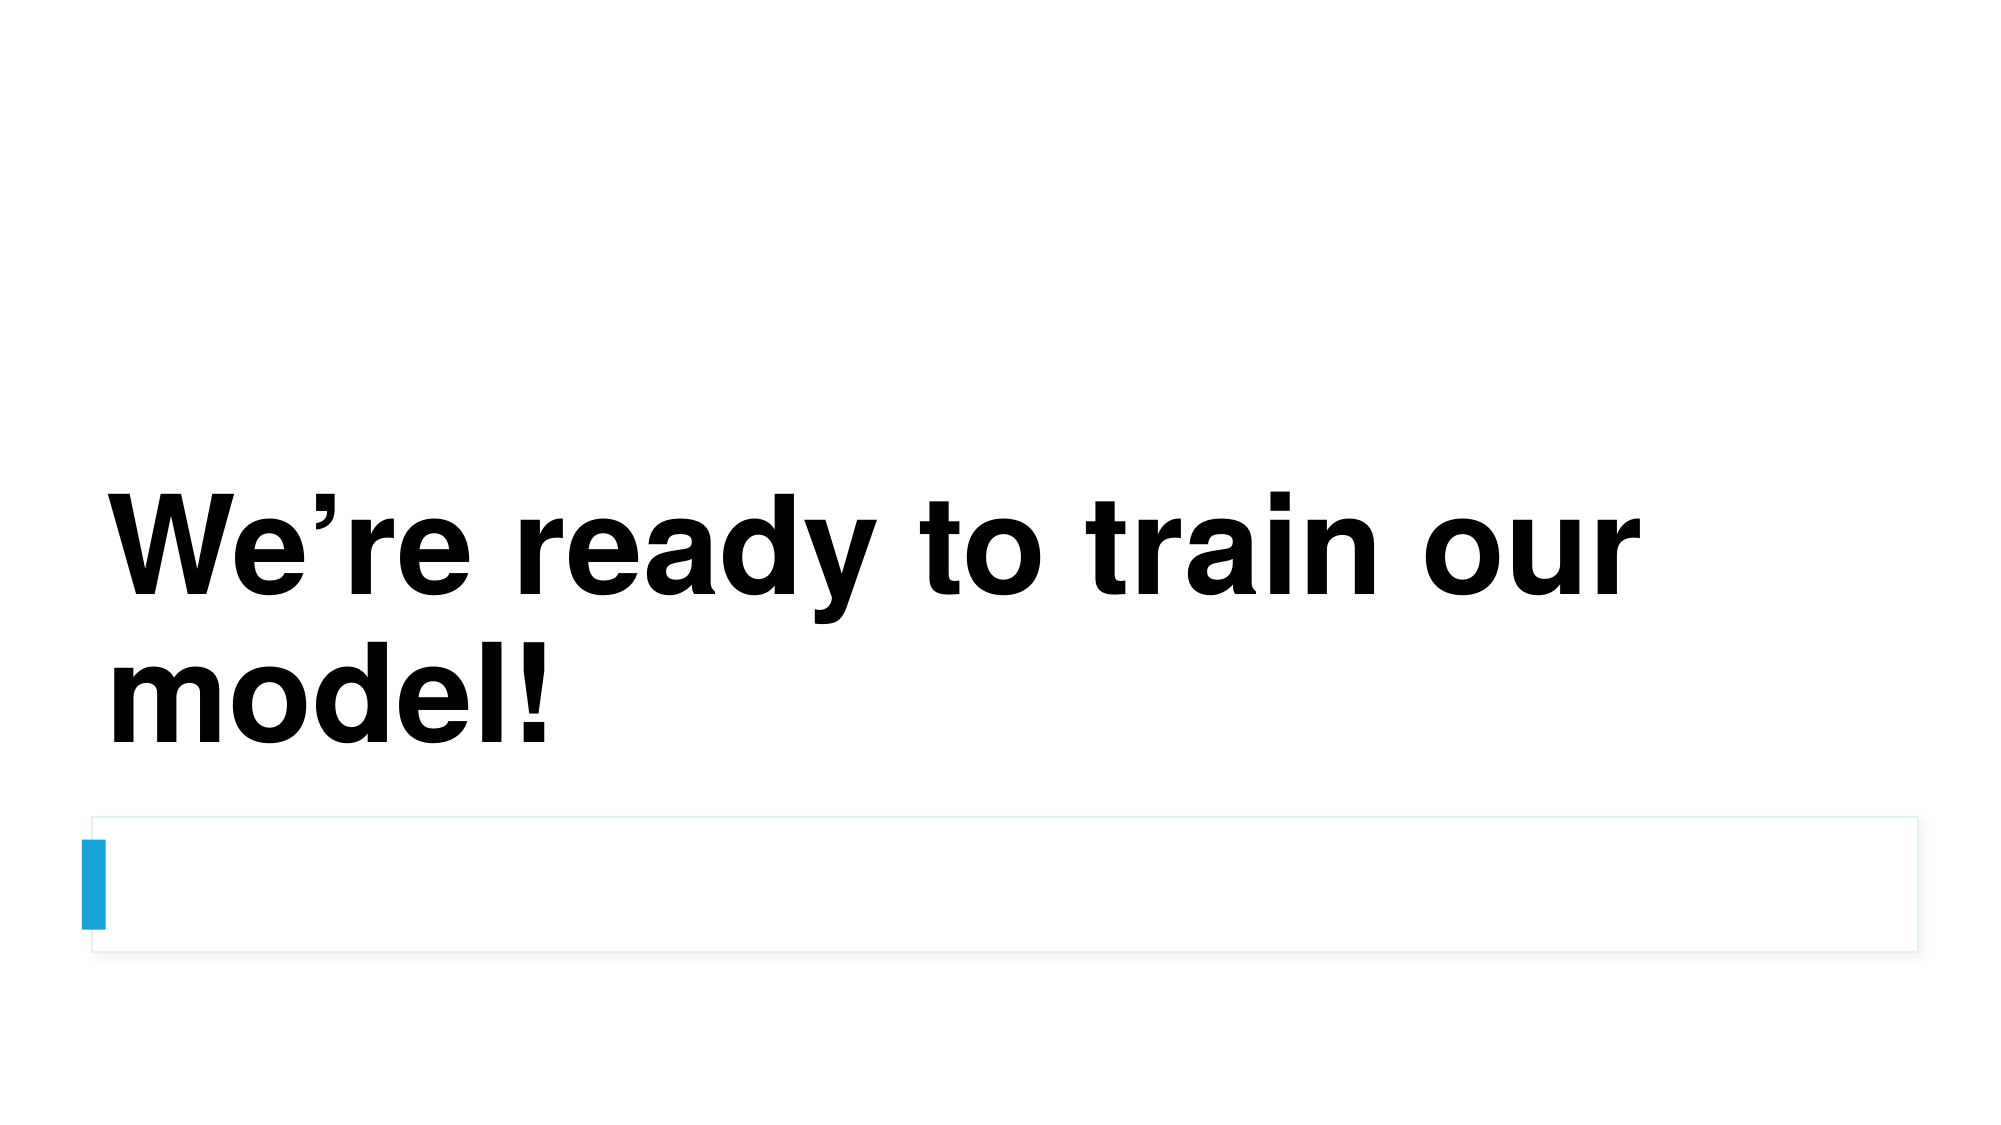

# We’re ready to train our model!